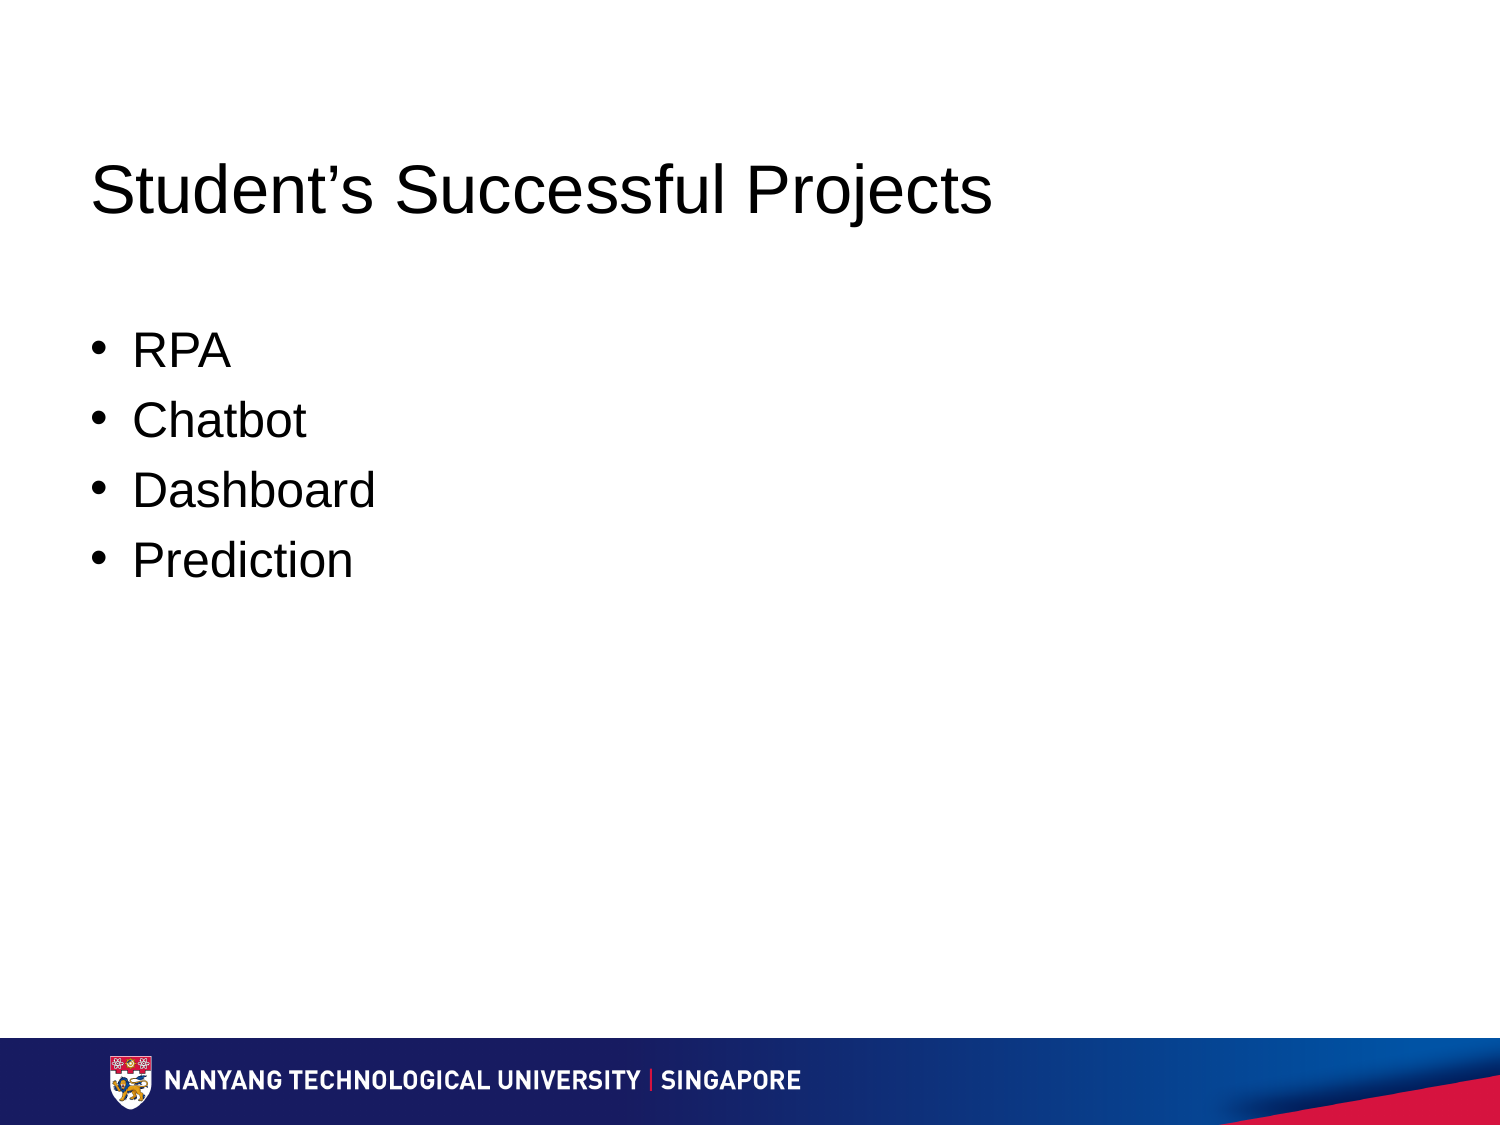

# Student’s Successful Projects
RPA
Chatbot
Dashboard
Prediction